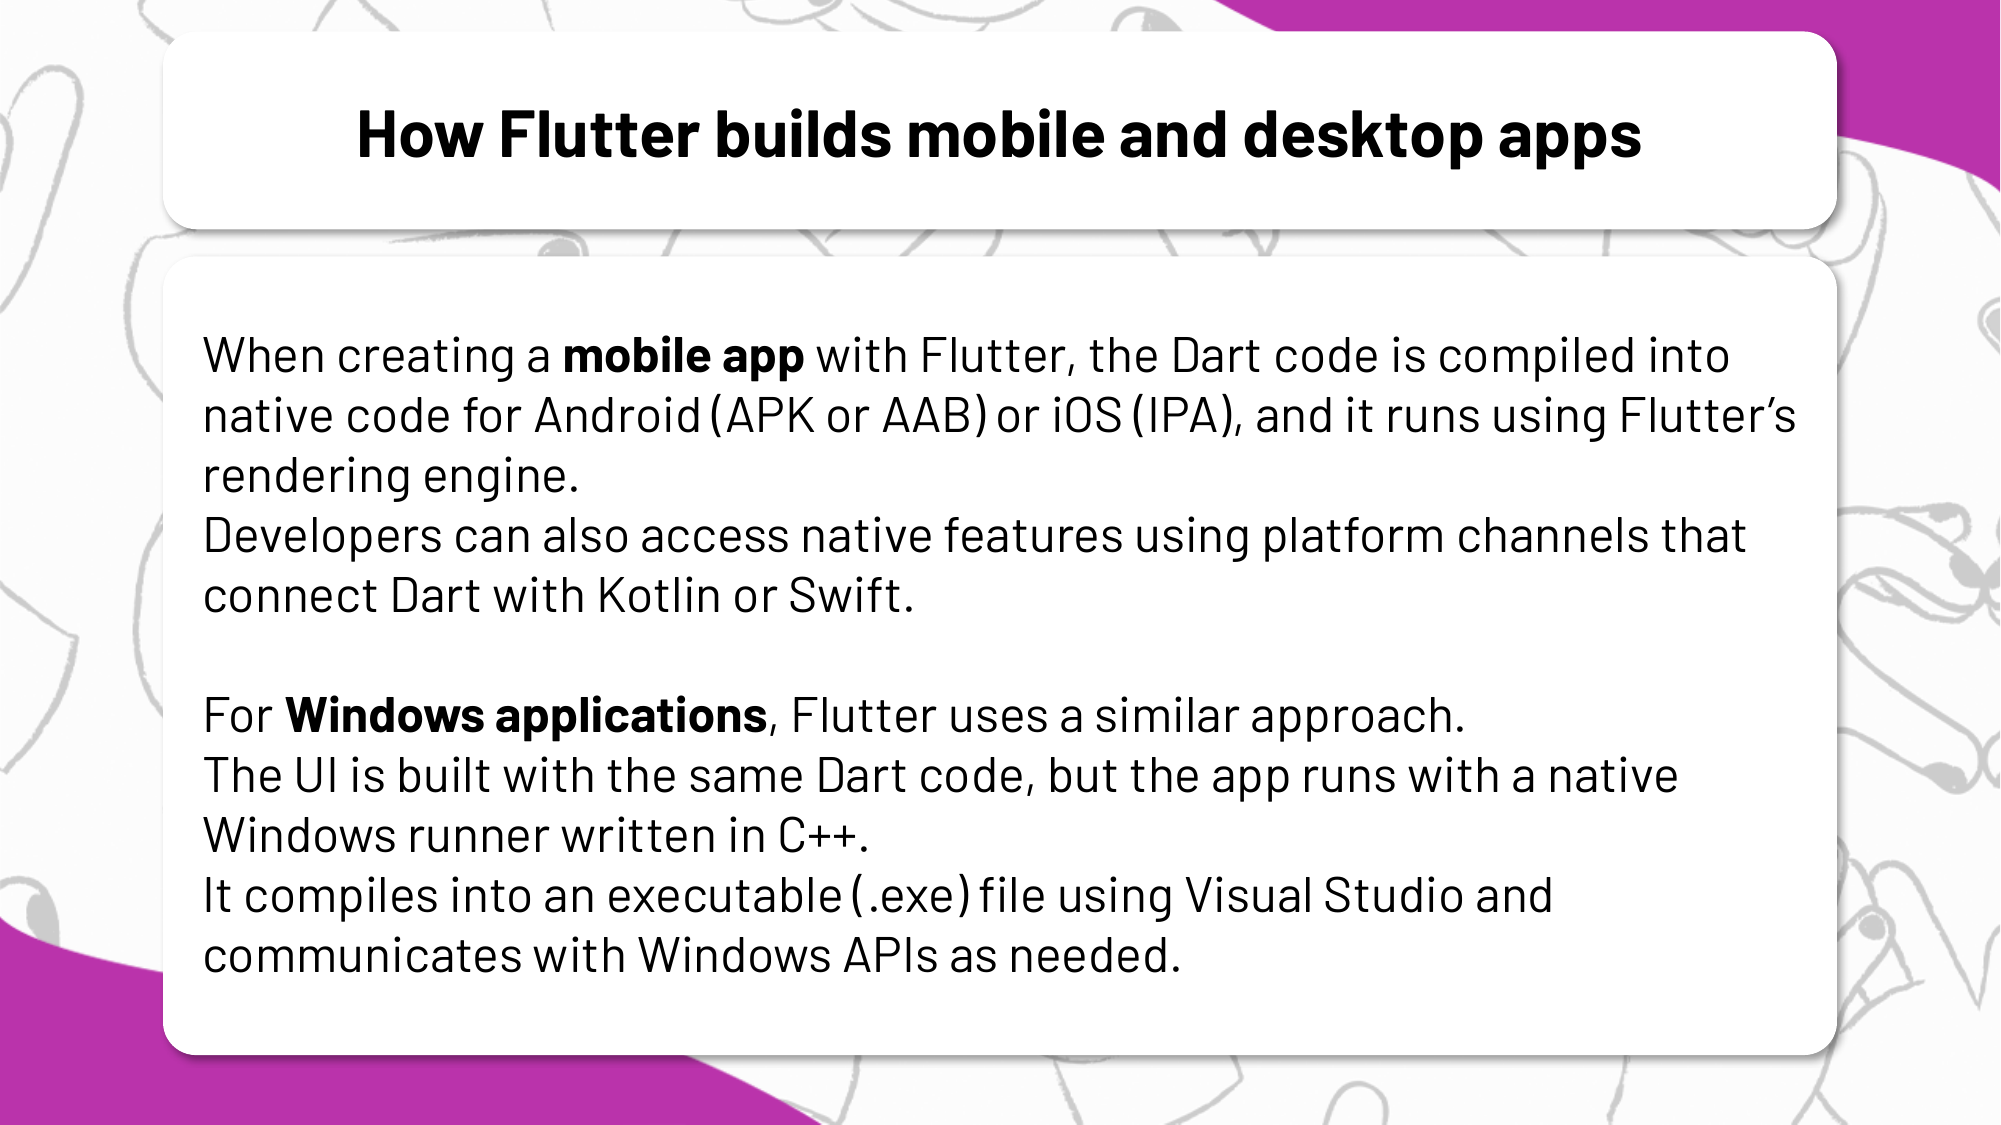

How Flutter builds mobile and desktop apps

When creating a mobile app with Flutter, the Dart code is compiled into native code for Android (APK or AAB) or iOS (IPA), and it runs using Flutter’s rendering engine.
Developers can also access native features using platform channels that connect Dart with Kotlin or Swift.

For Windows applications, Flutter uses a similar approach.
The UI is built with the same Dart code, but the app runs with a native Windows runner written in C++.
It compiles into an executable (.exe) file using Visual Studio and communicates with Windows APIs as needed.